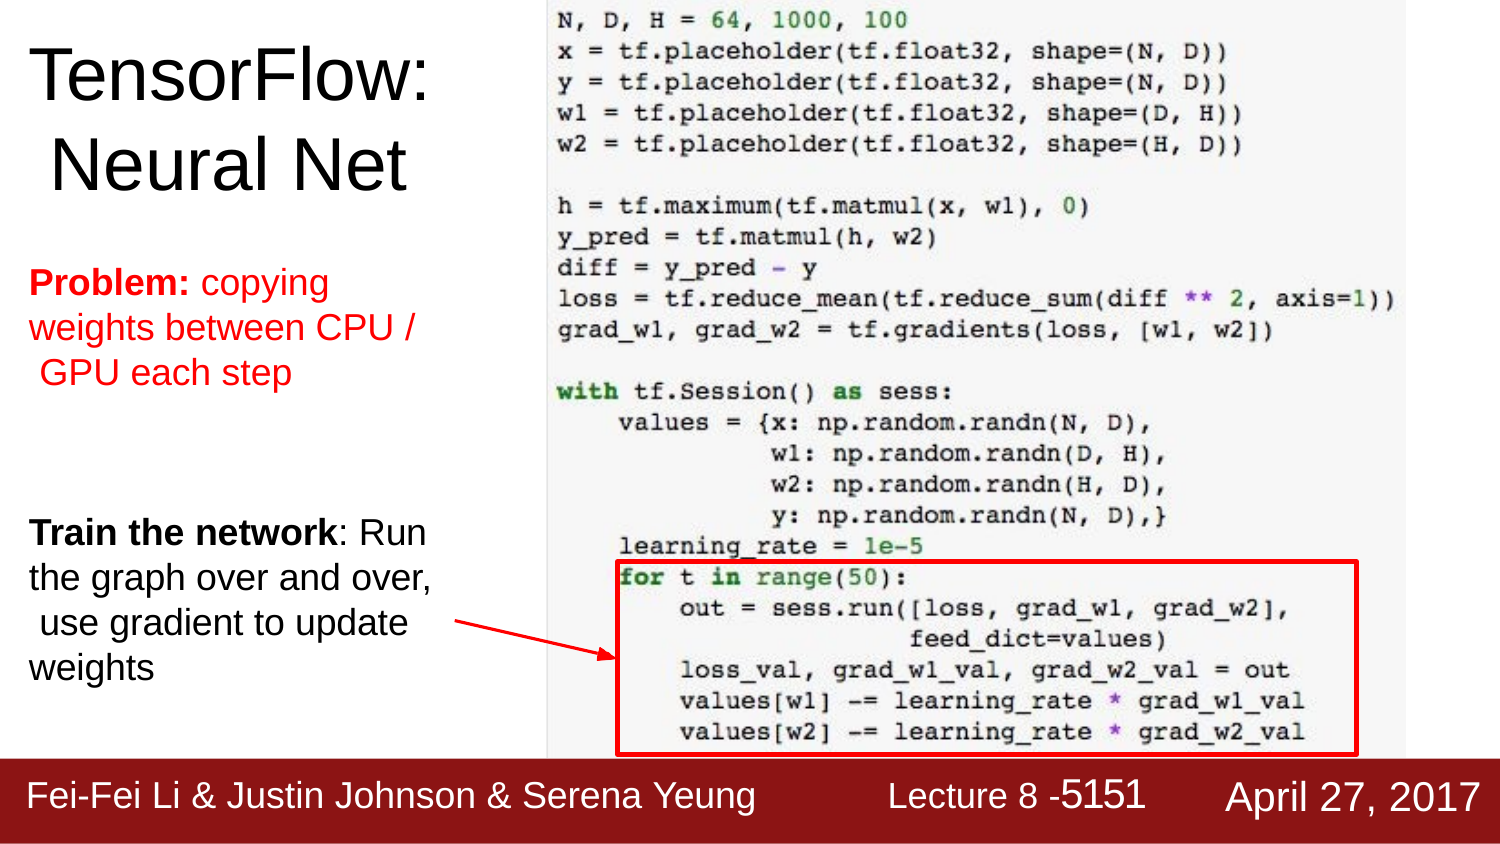

# TensorFlow:  Neural Net
Problem: copying  weights between CPU /  GPU each step
Train the network: Run  the graph over and over,  use gradient to update  weights

Lecture 8 -5151
April 27, 2017
Fei-Fei Li & Justin Johnson & Serena Yeung